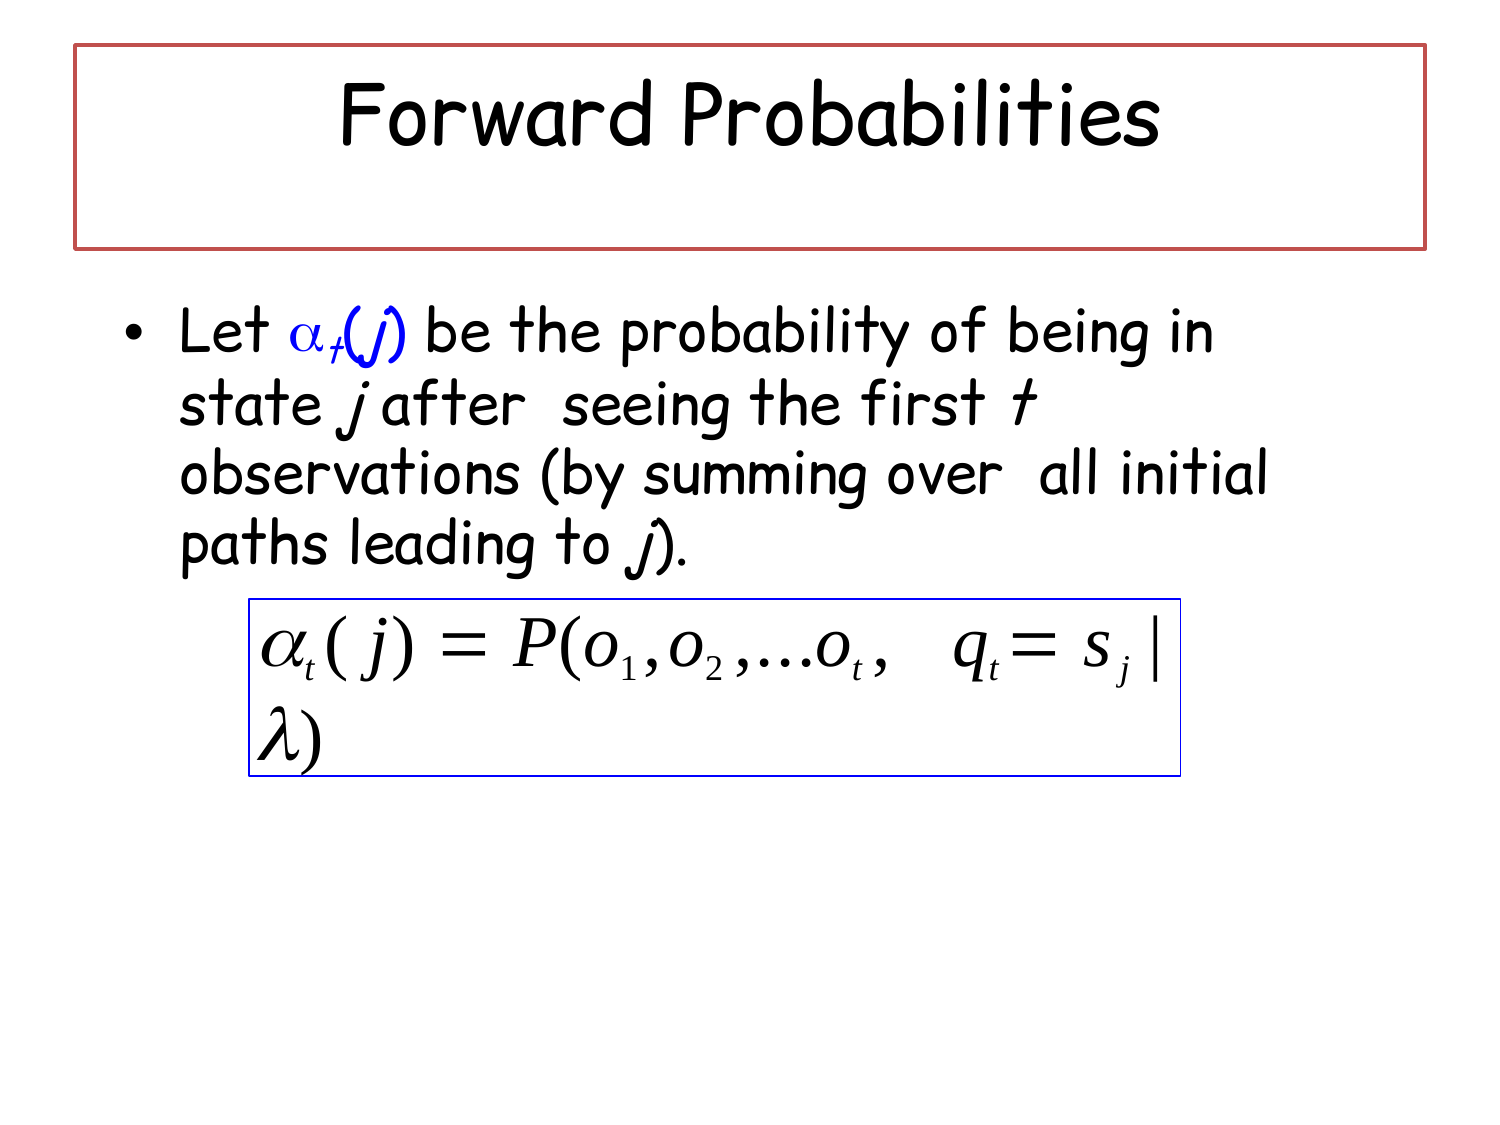

# Forward Probabilities
Let αt(j) be the probability of being in state j after  seeing the first t observations (by summing over  all initial paths leading to j).
αt ( j) = P(o1,o2 ,...ot ,	qt	= sj  | λ)